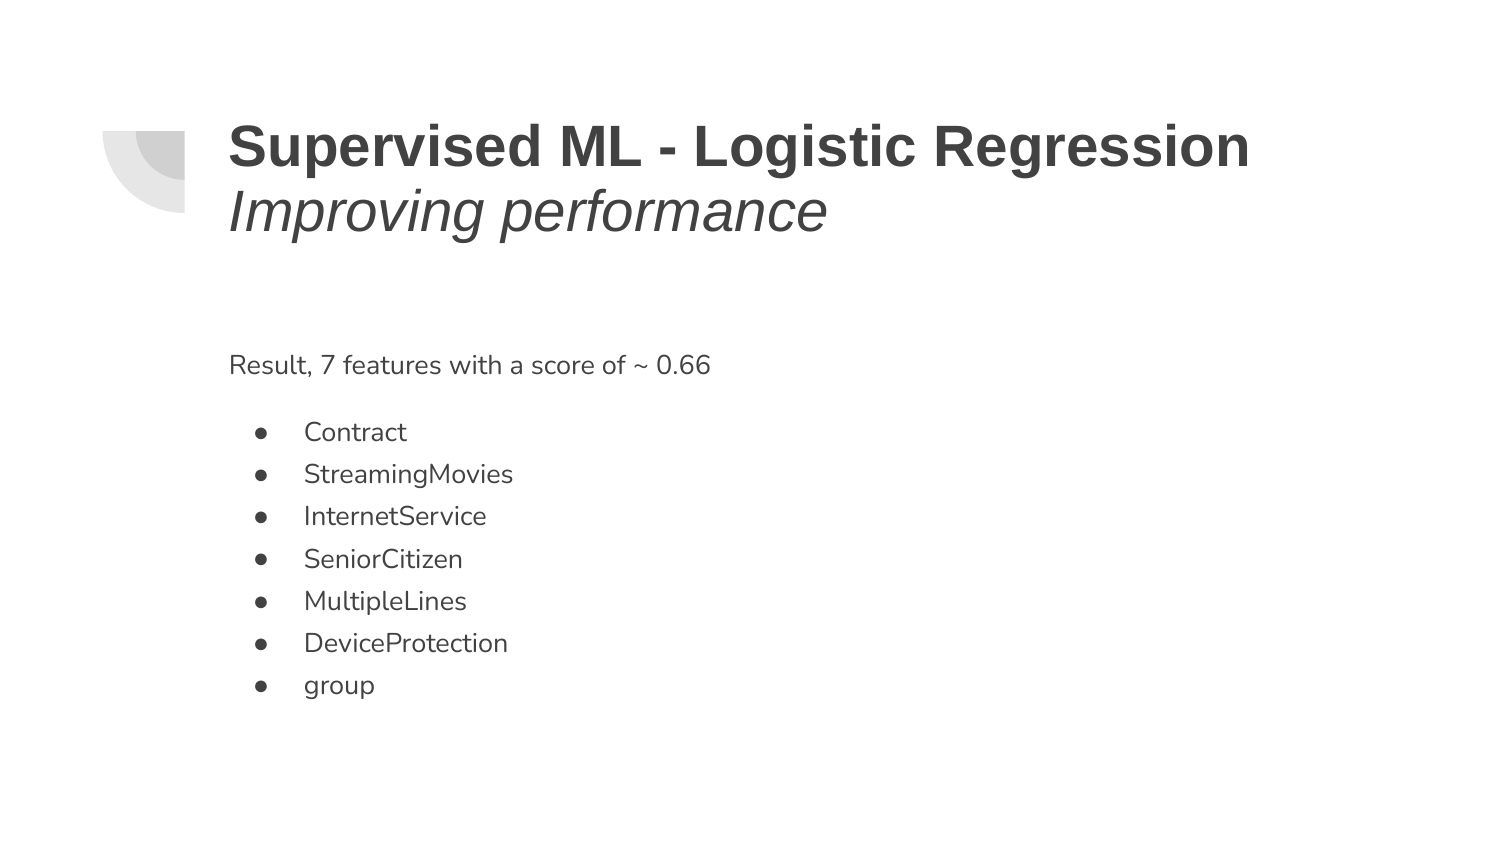

# Supervised ML - Logistic Regression
Improving performance
Result, 7 features with a score of ~ 0.66
Contract
StreamingMovies
InternetService
SeniorCitizen
MultipleLines
DeviceProtection
group